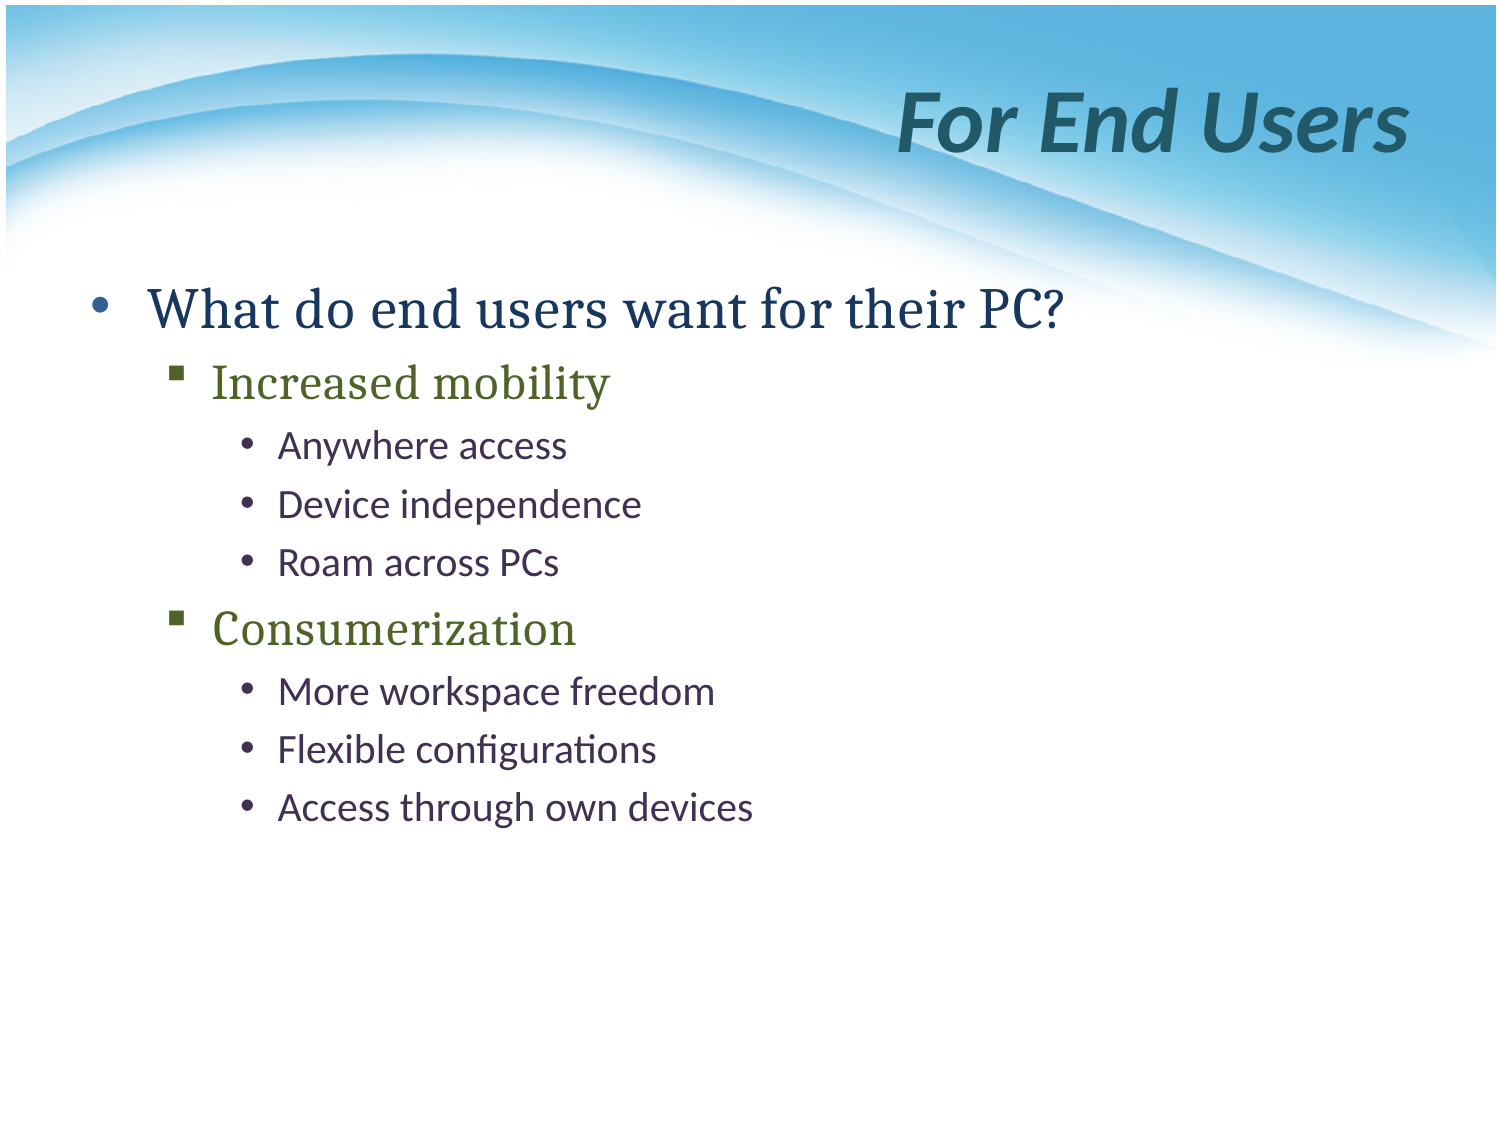

# For End Users
What do end users want for their PC?
Increased mobility
Anywhere access
Device independence
Roam across PCs
Consumerization
More workspace freedom
Flexible configurations
Access through own devices